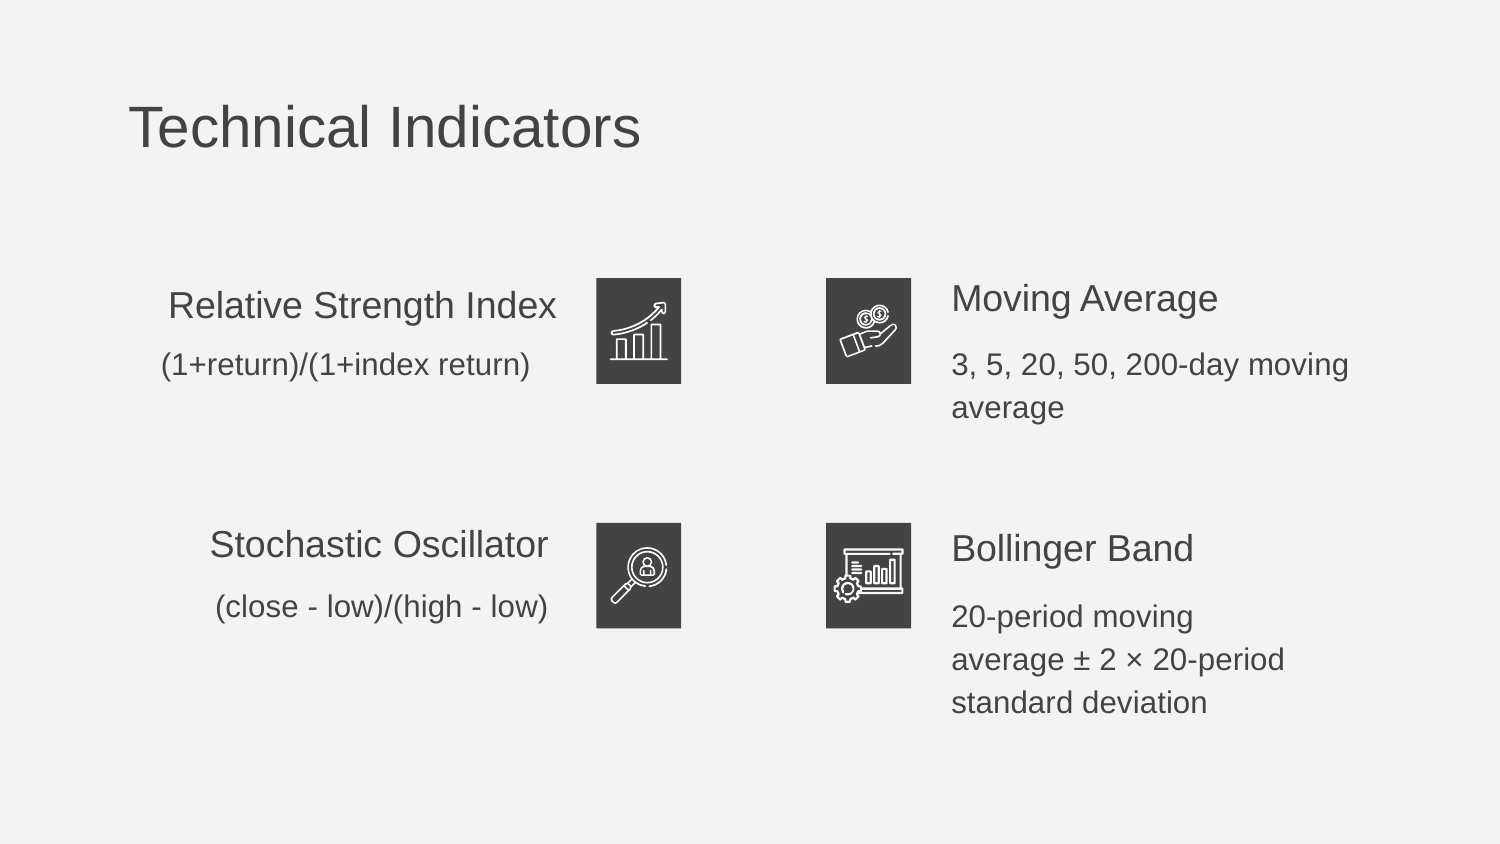

# Technical Indicators
Moving Average
Relative Strength Index

(1+return)/(1+index return)
3, 5, 20, 50, 200-day moving average
Stochastic Oscillator
Bollinger Band

(close - low)/(high - low)
20-period moving average ± 2 × 20-period standard deviation